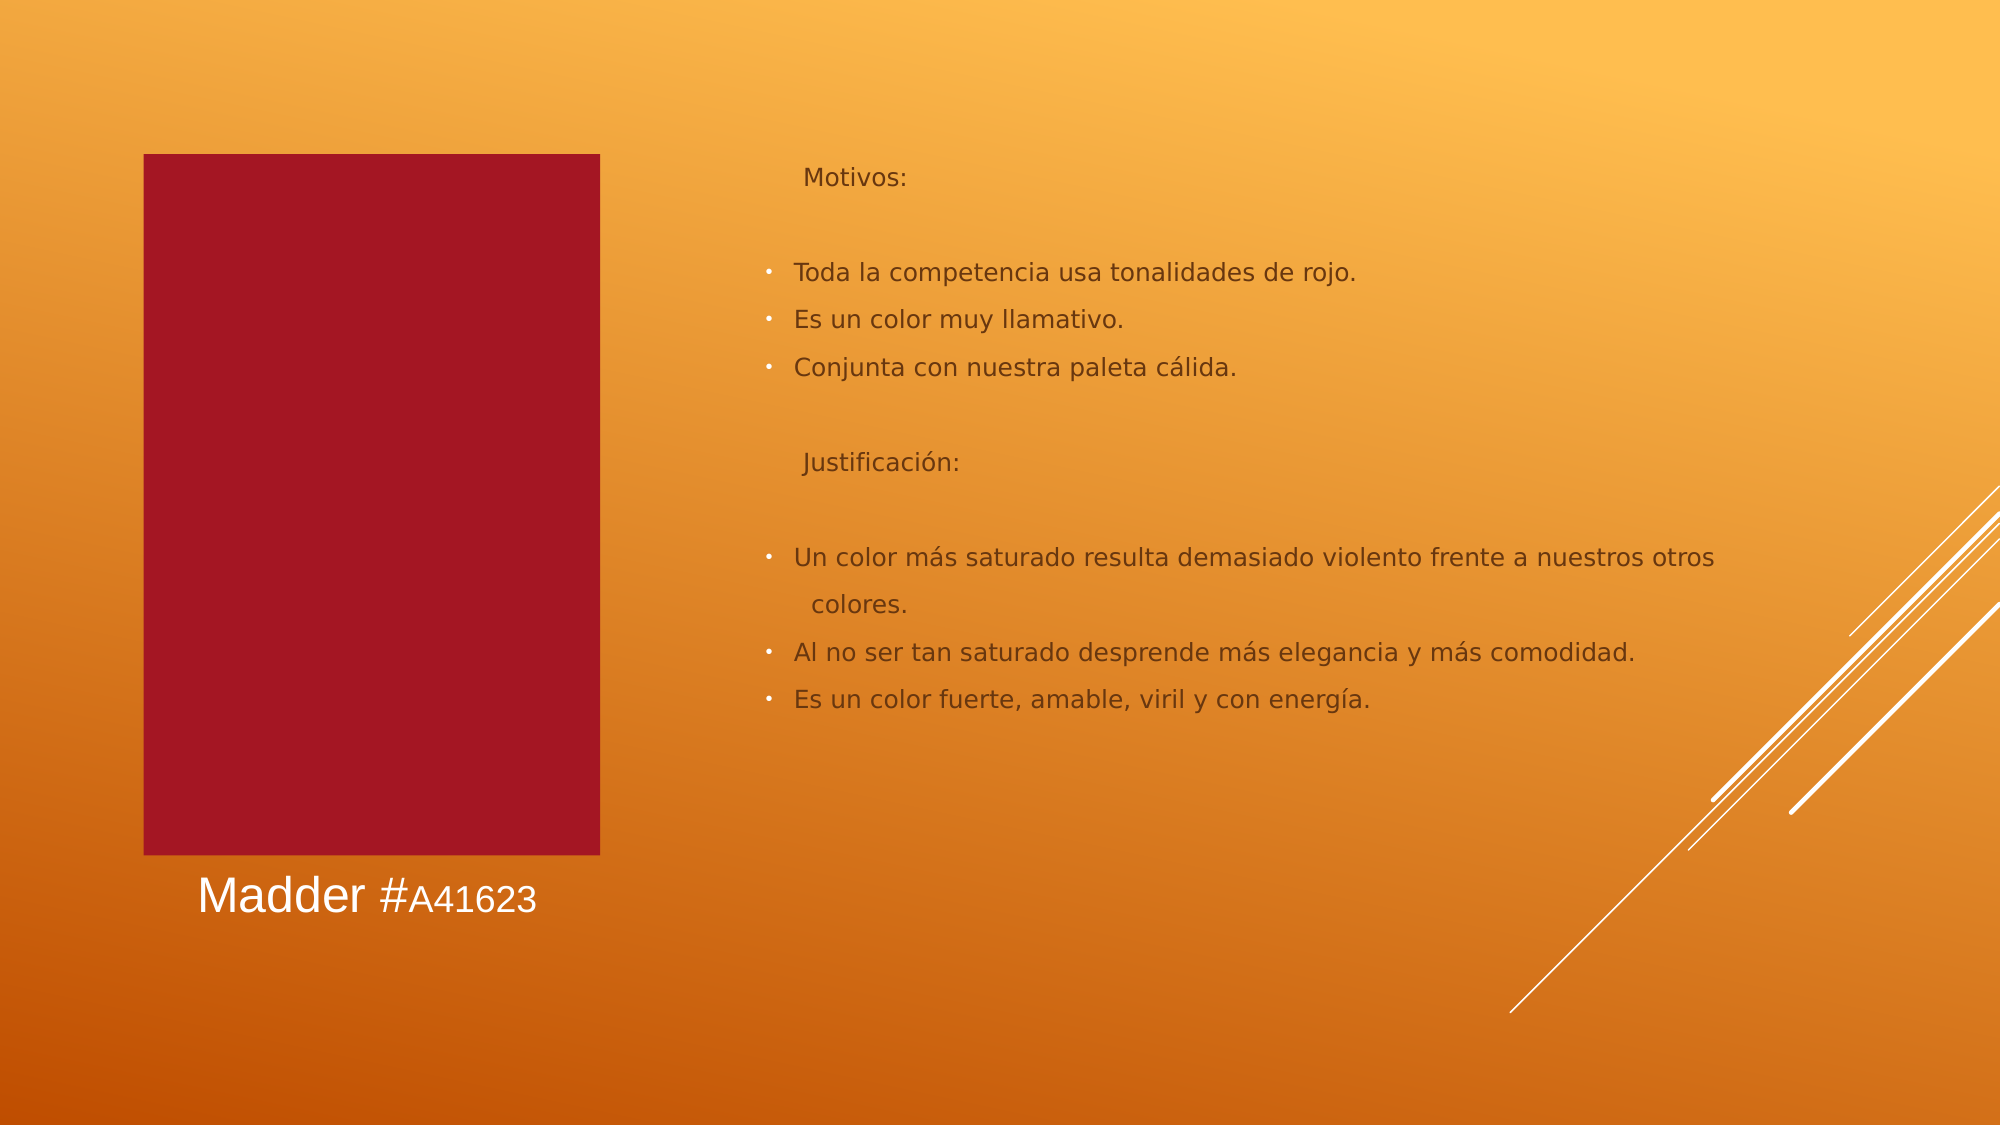

# Motivos:

Toda la competencia usa tonalidades de rojo.
Es un color muy llamativo.
Conjunta con nuestra paleta cálida.

Justificación:

Un color más saturado resulta demasiado violento frente a nuestros otros
 colores.
Al no ser tan saturado desprende más elegancia y más comodidad.
Es un color fuerte, amable, viril y con energía.

Madder #A41623